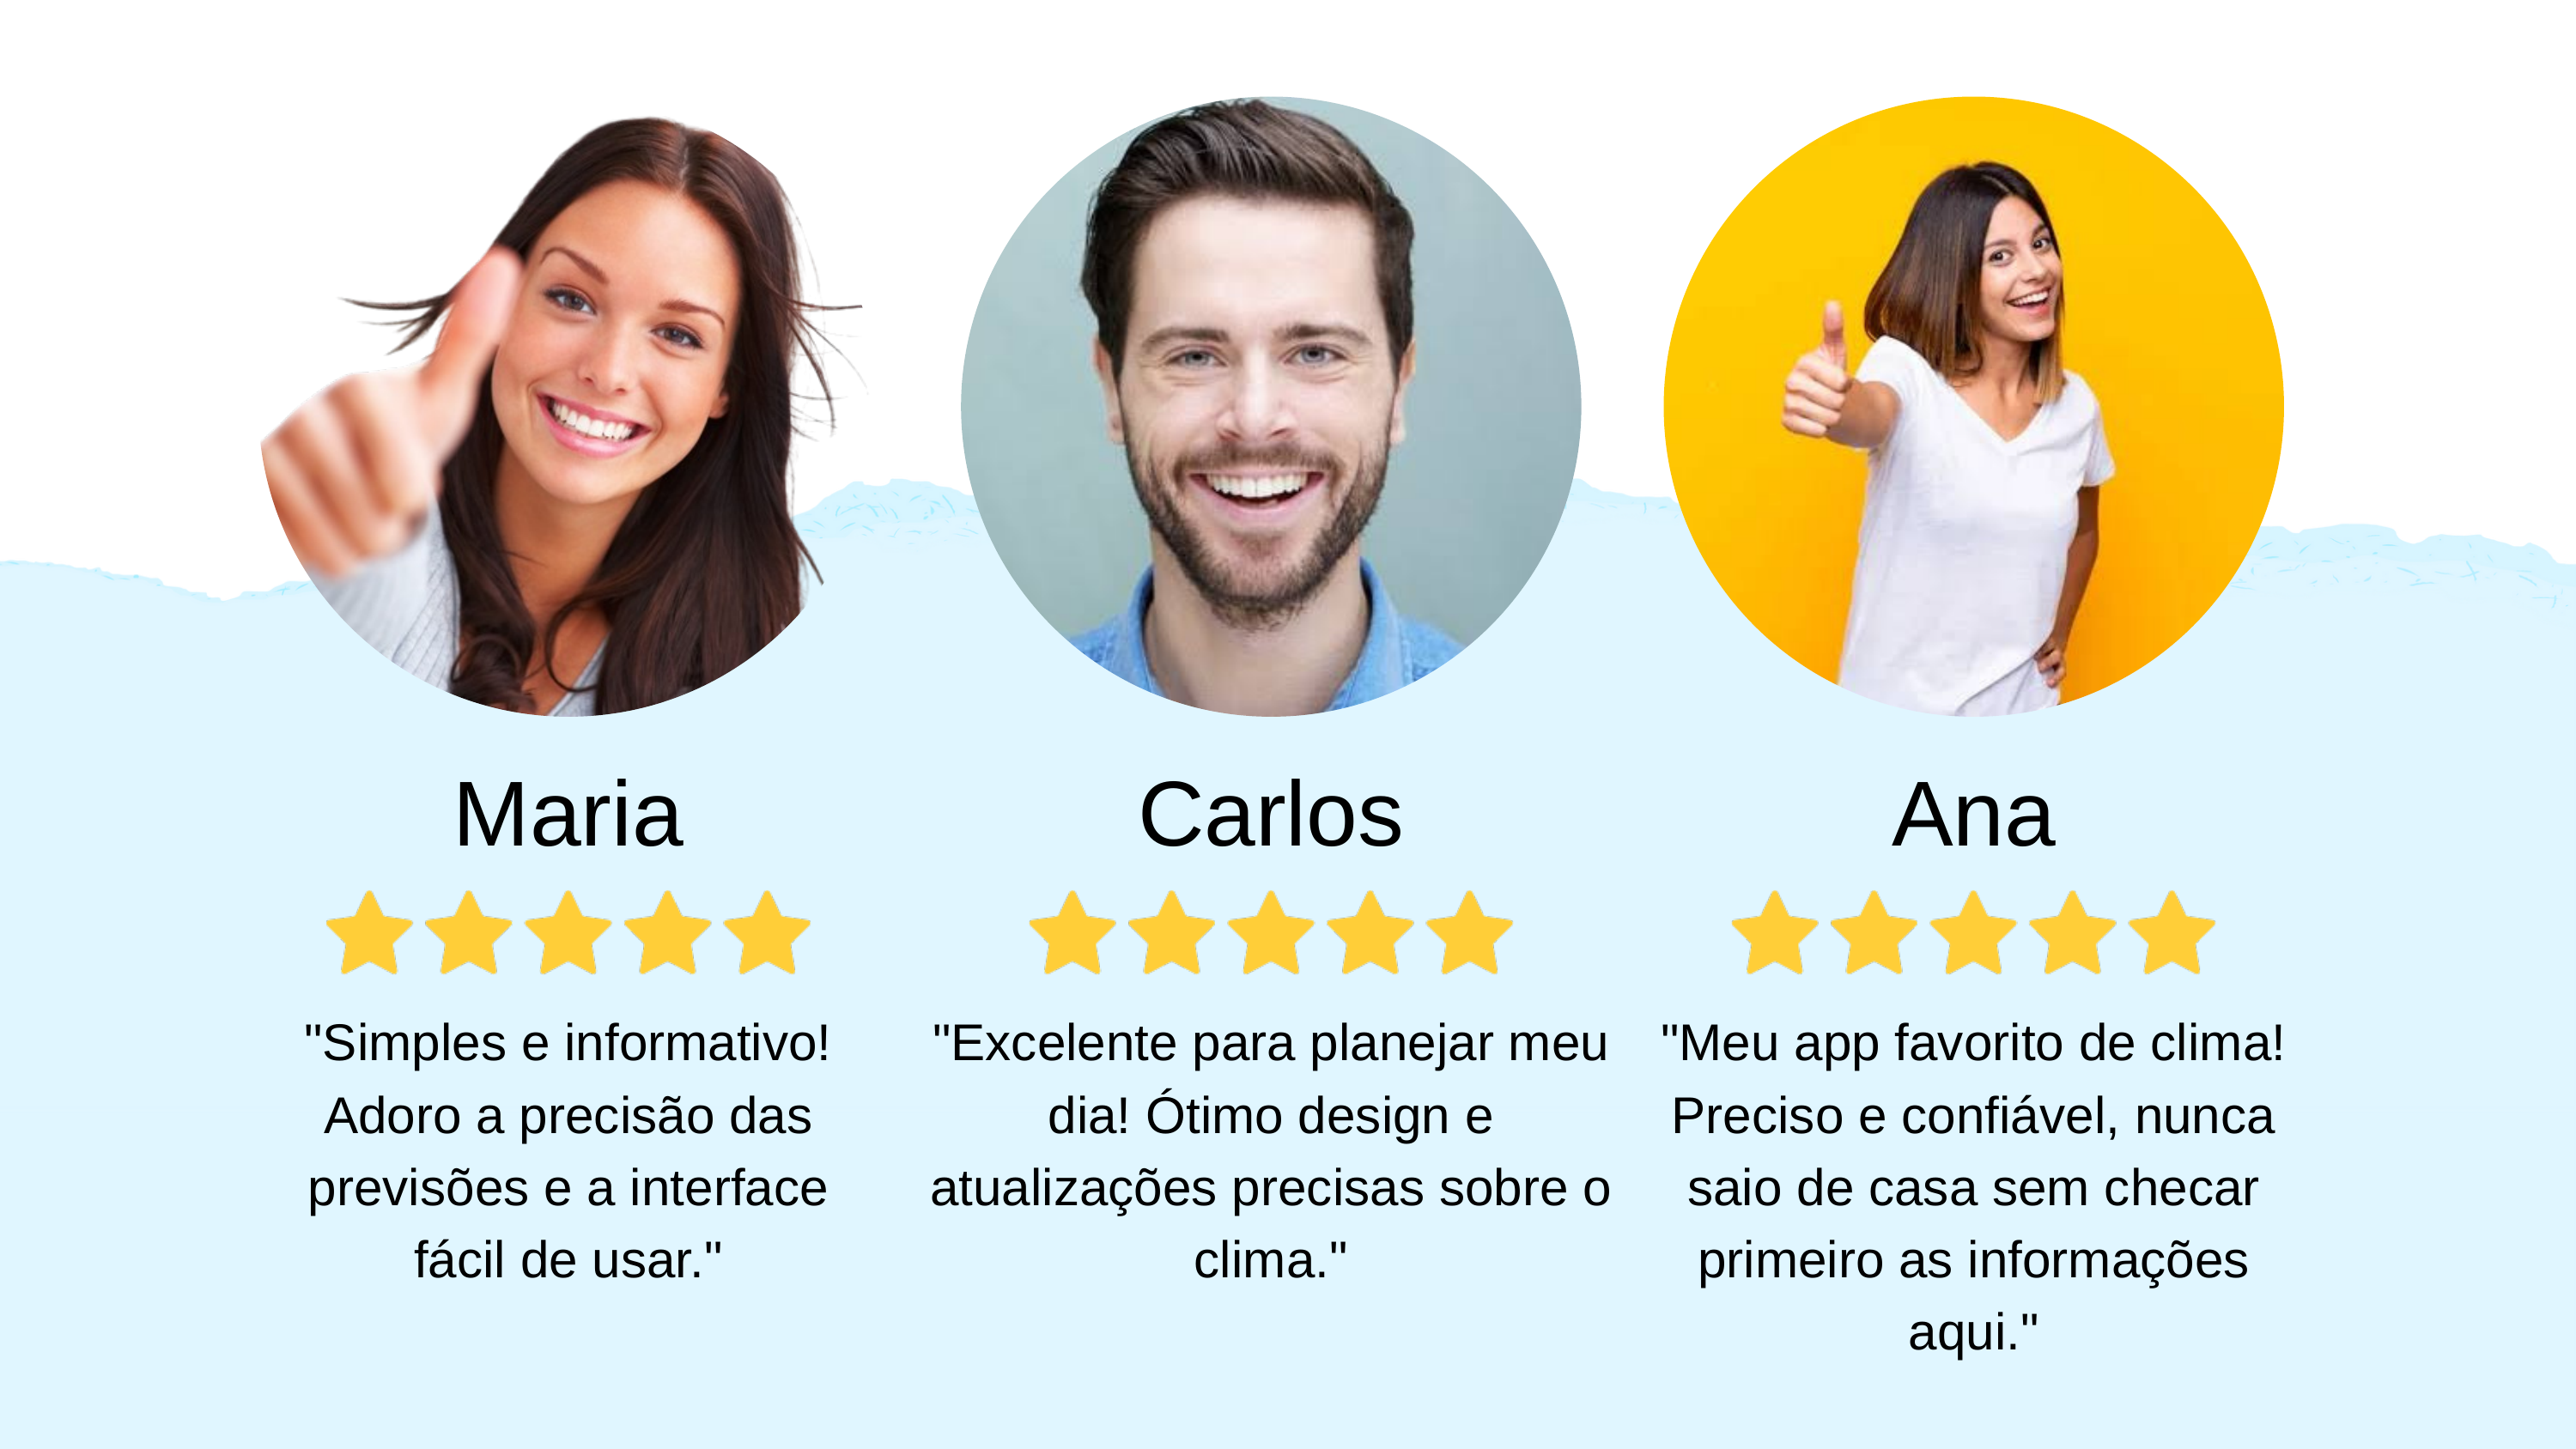

Maria
Carlos
Ana

"Simples e informativo! Adoro a precisão das previsões e a interface fácil de usar."
"Excelente para planejar meu dia! Ótimo design e atualizações precisas sobre o clima."
"Meu app favorito de clima! Preciso e confiável, nunca saio de casa sem checar primeiro as informações aqui."